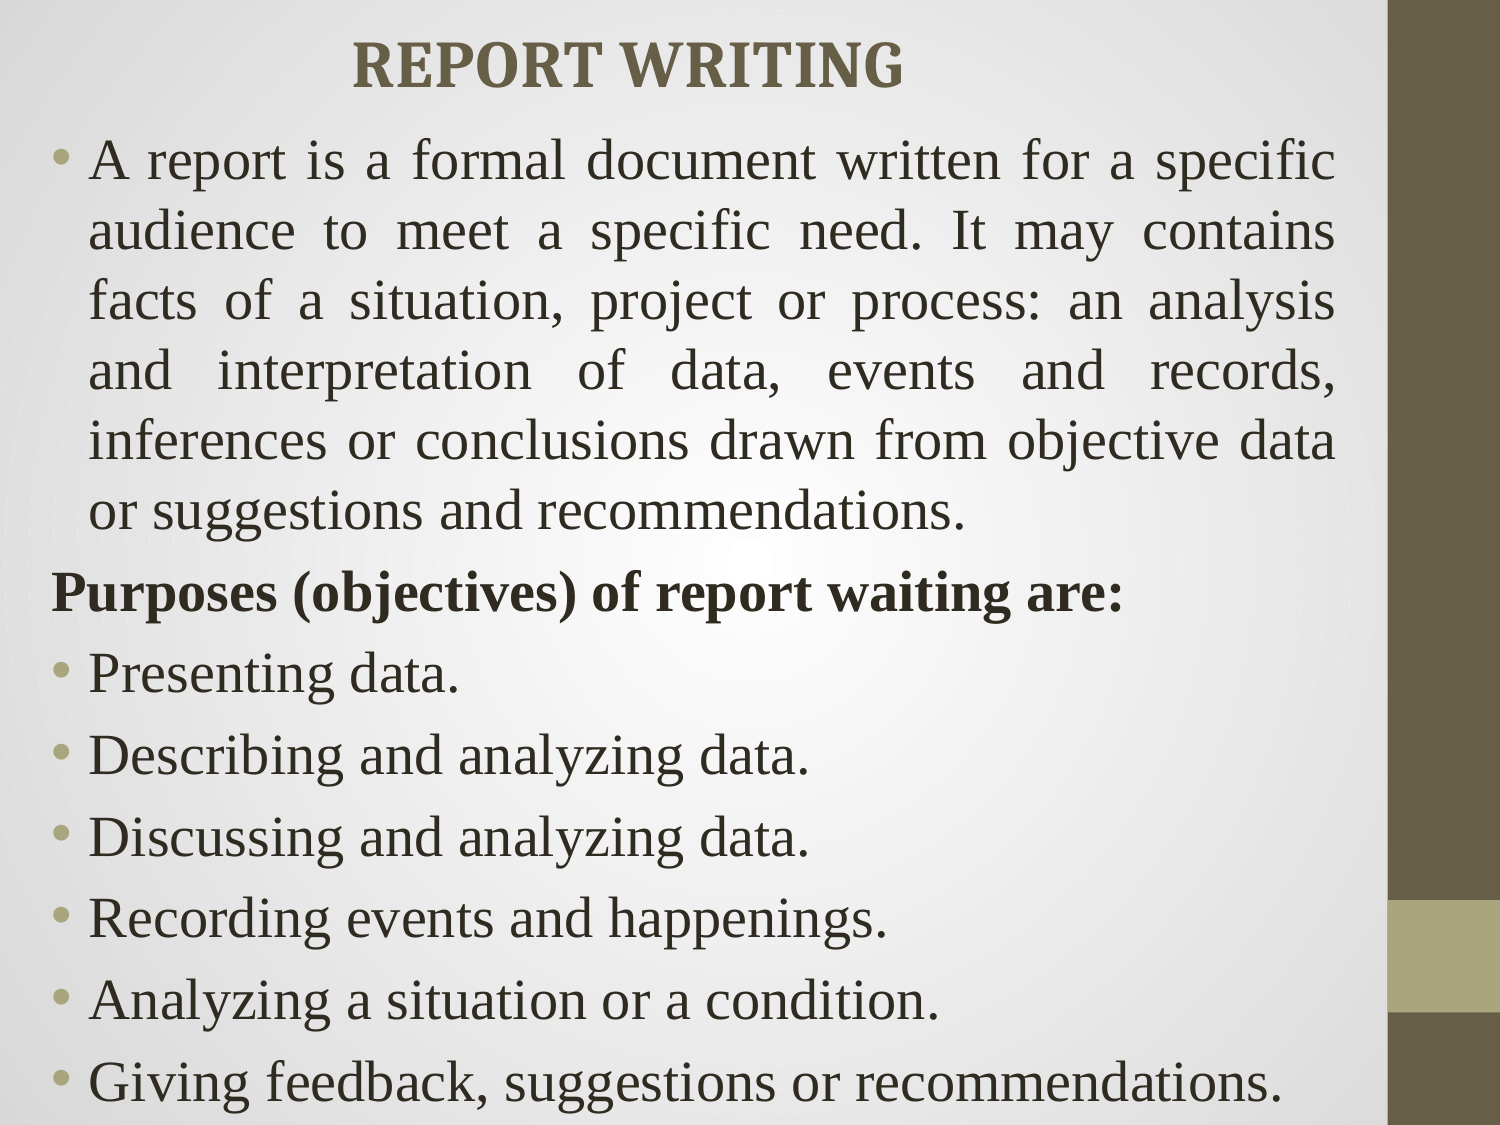

# REPORT WRITING
A report is a formal document written for a specific audience to meet a specific need. It may contains facts of a situation, project or process: an analysis and interpretation of data, events and records, inferences or conclusions drawn from objective data or suggestions and recommendations.
Purposes (objectives) of report waiting are:
Presenting data.
Describing and analyzing data.
Discussing and analyzing data.
Recording events and happenings.
Analyzing a situation or a condition.
Giving feedback, suggestions or recommendations.